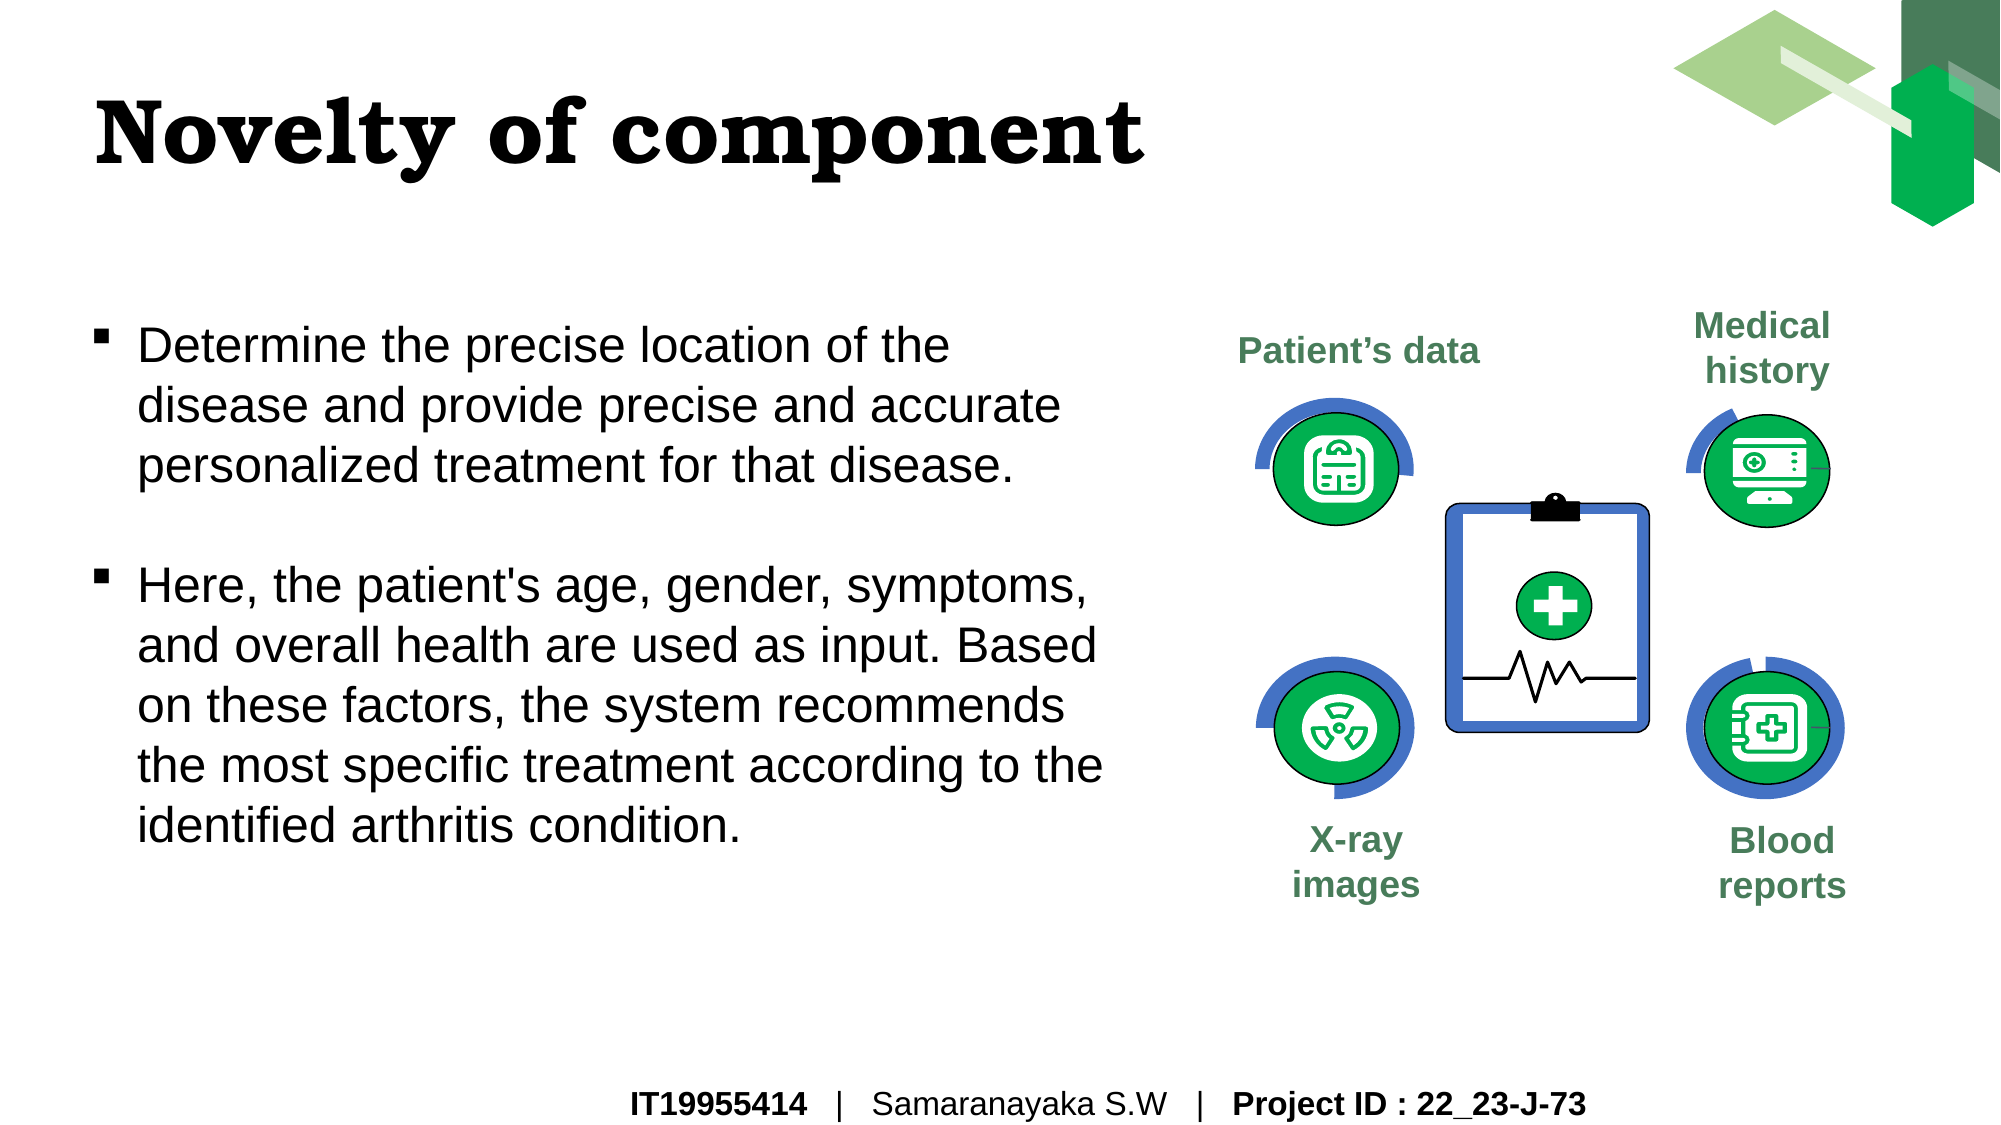

Novelty of component
Medical
history

Determine the precise location of the disease and provide precise and accurate personalized treatment for that disease.

Here, the patient's age, gender, symptoms, and overall health are used as input. Based on these factors, the system recommends the most specific treatment according to the identified arthritis condition.

Patient’s data

X-ray images

Blood reports

IT19955414   |   Samaranayaka S.W   |   Project ID : 22_23-J-73